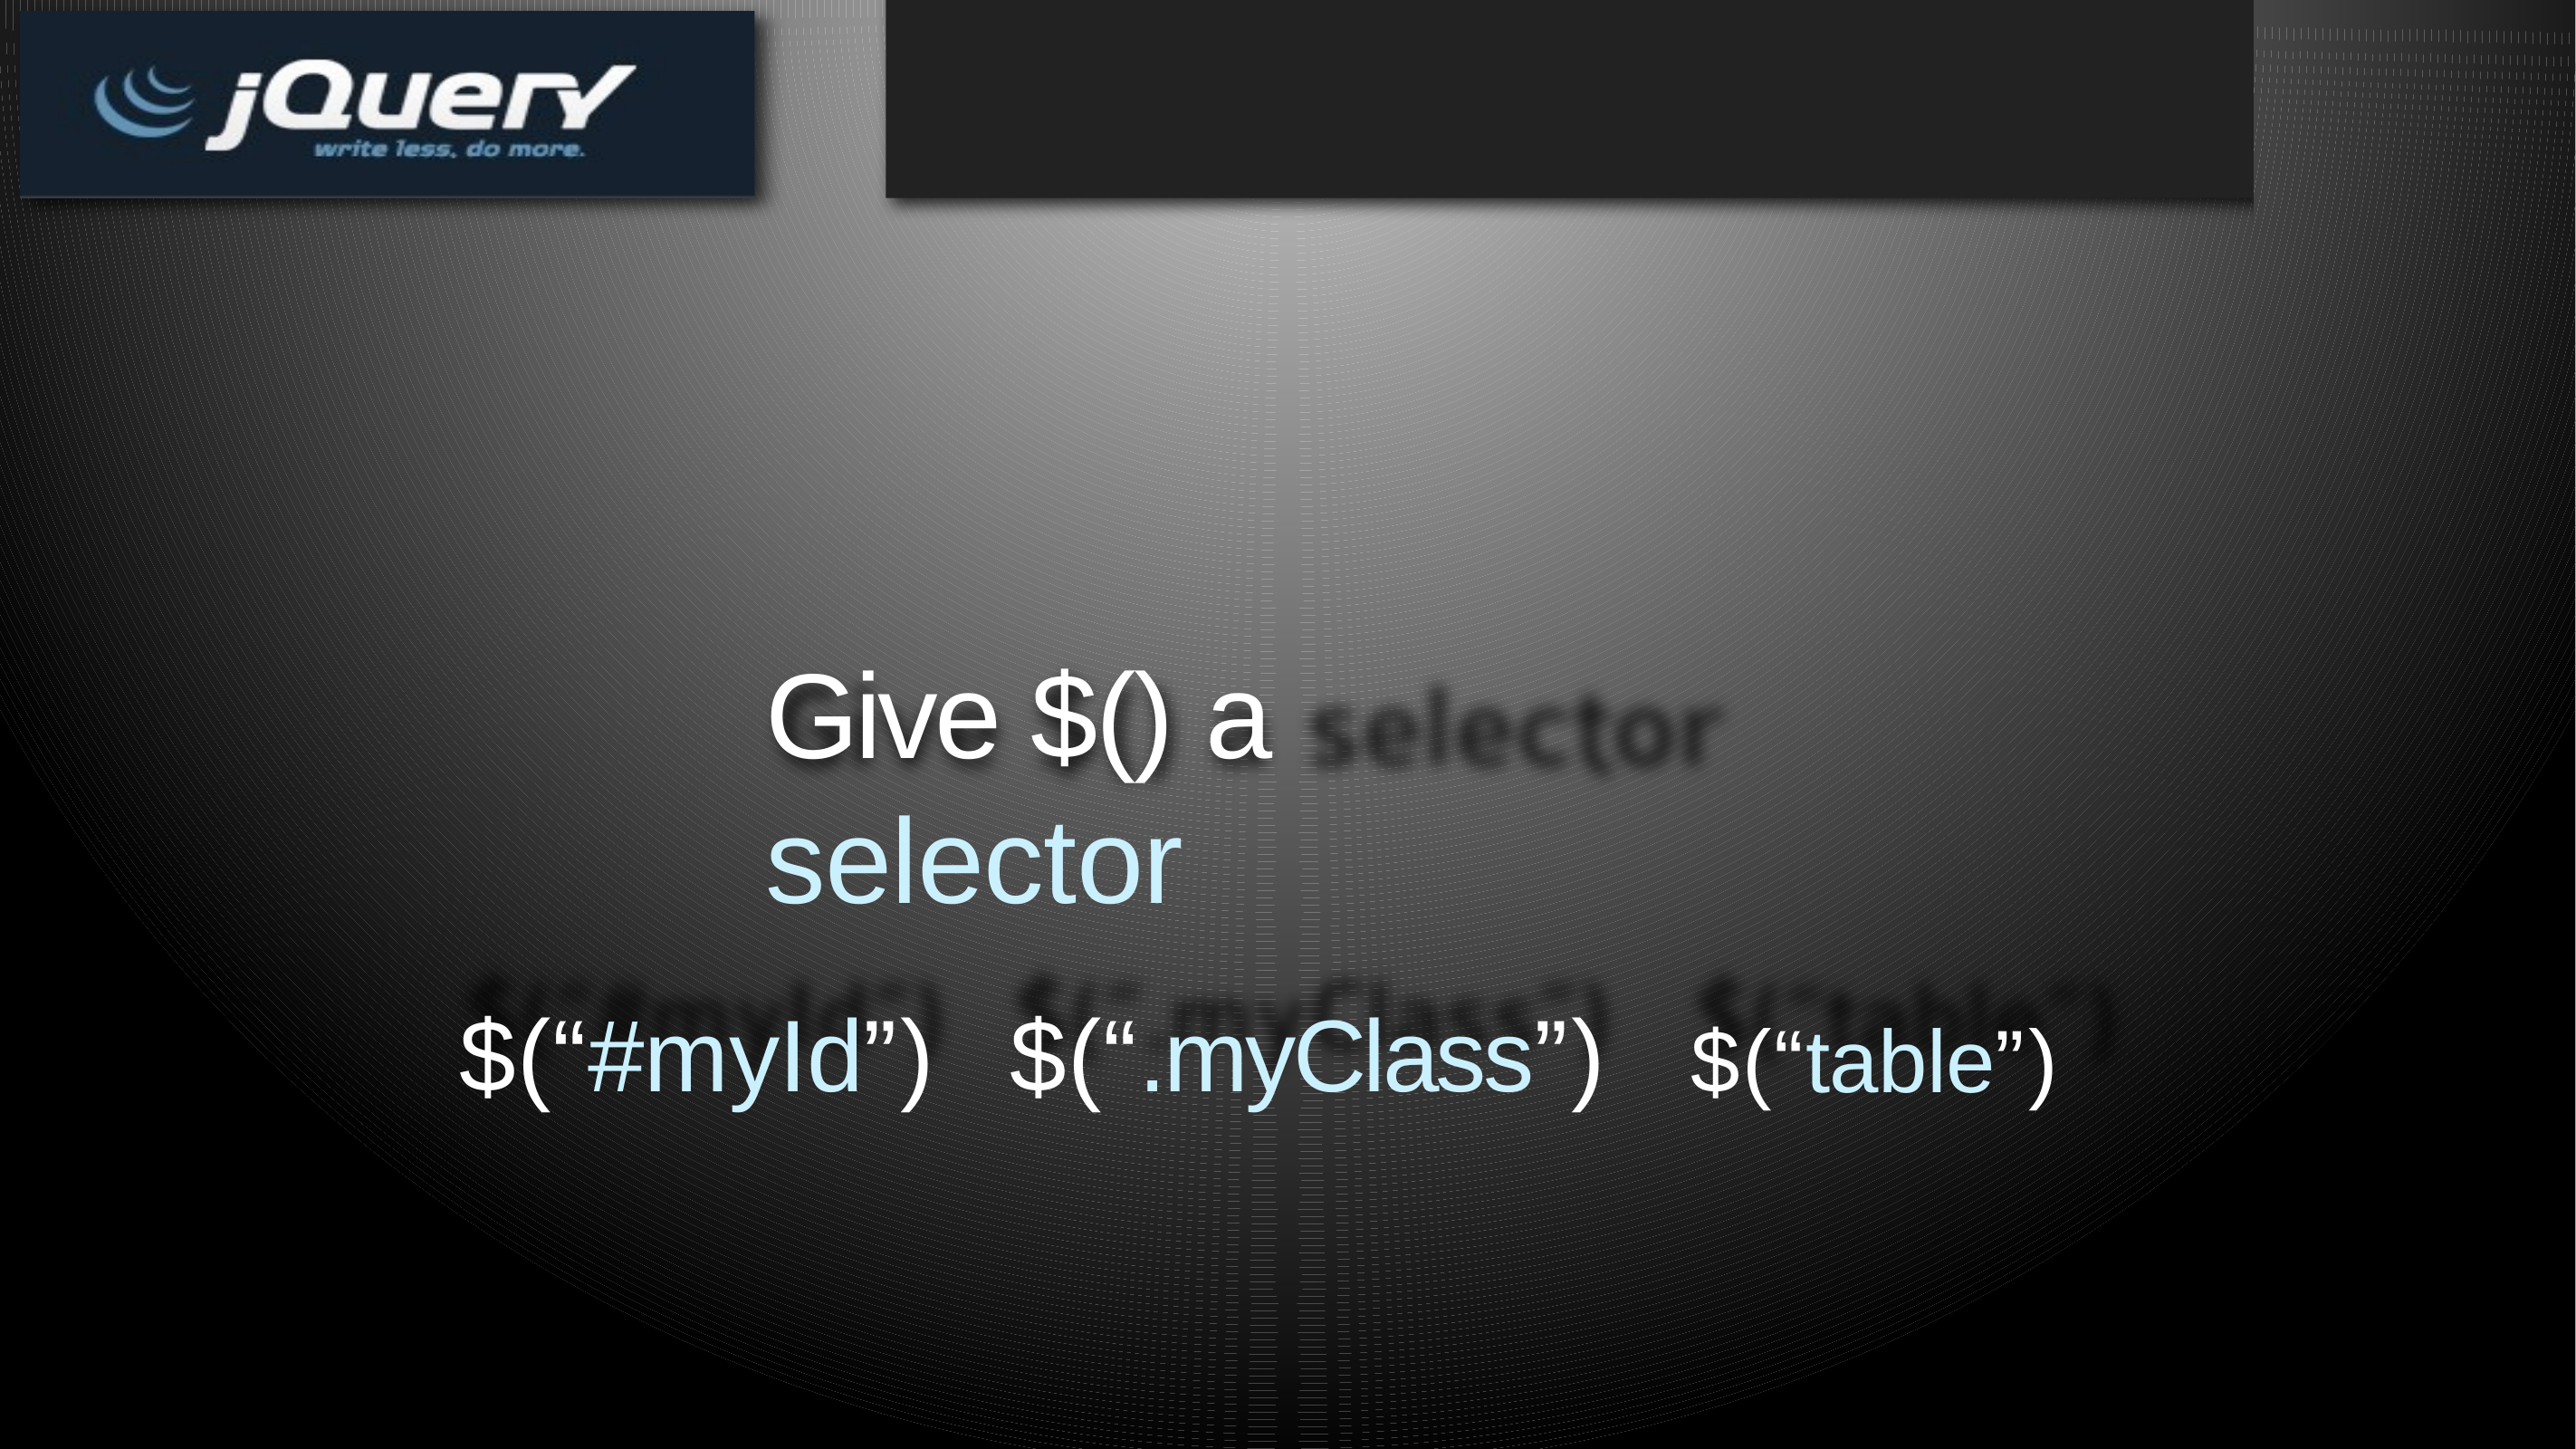

Give $() a selector

$(“#myId”)	$(“.myClass”)	$(“table”)